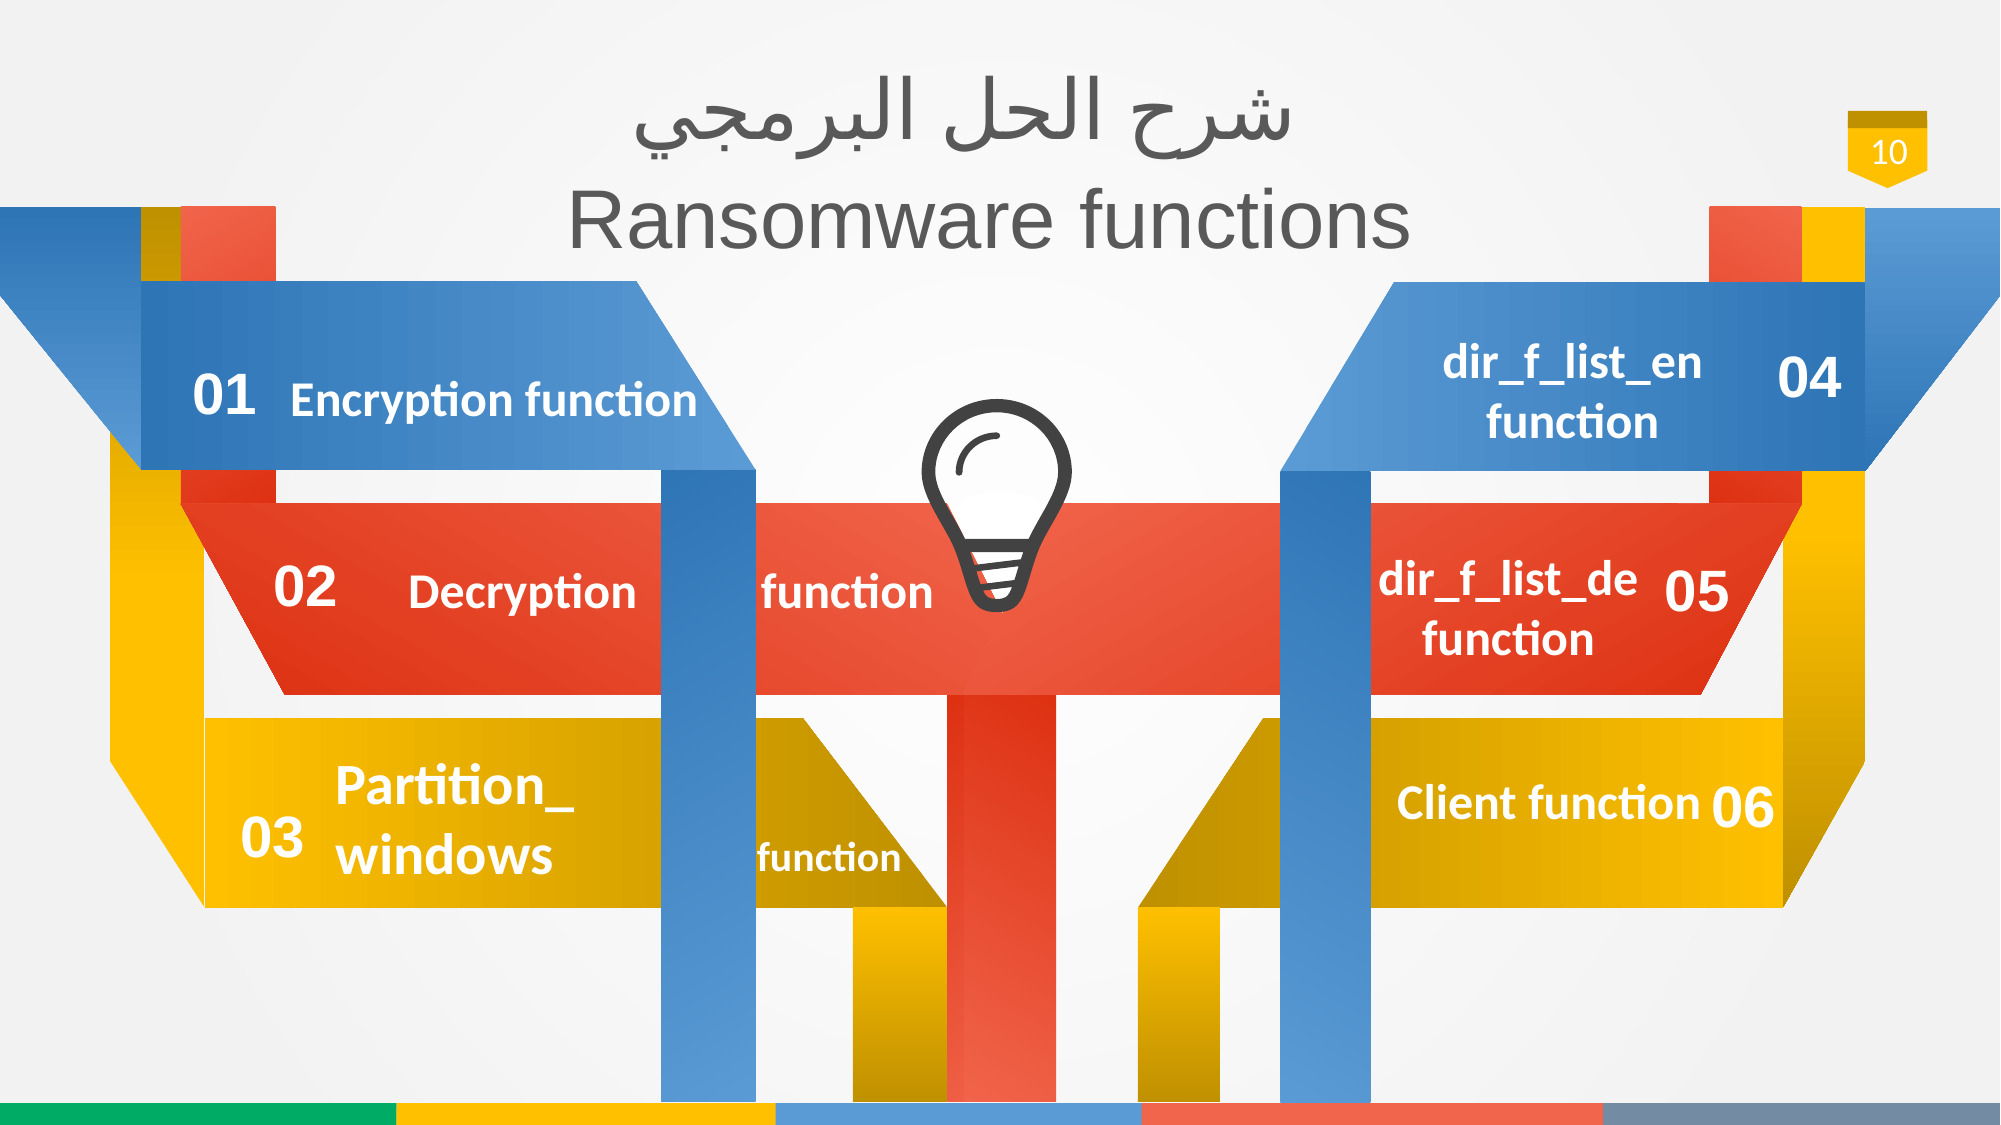

شرح الحل البرمجي
10
# Ransomware functions

dir_f_list_en function
04
01
Encryption function

dir_f_list_de function
02
05
Decryption           function
Partition_windows
Client function
06
03
function